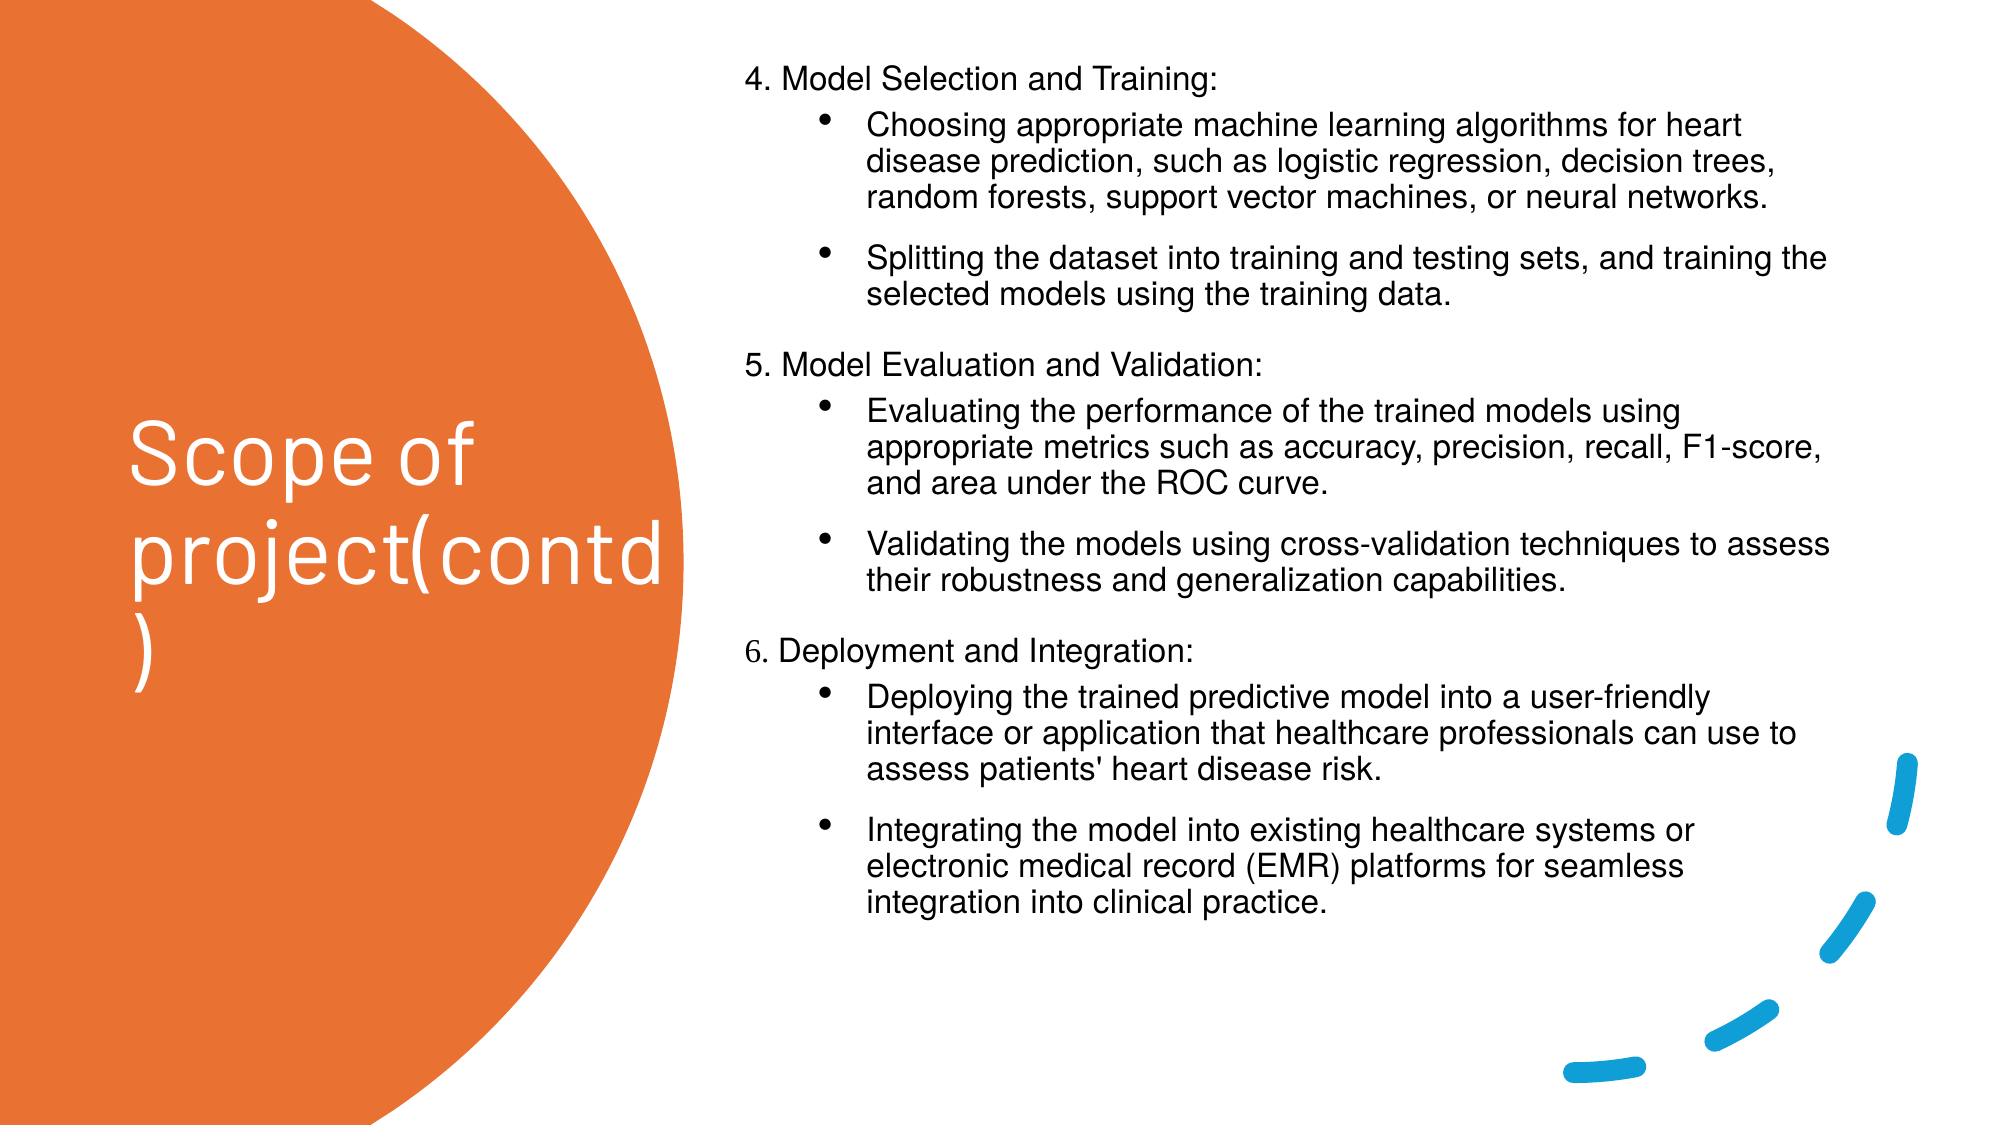

4. Model Selection and Training:
Choosing appropriate machine learning algorithms for heart disease prediction, such as logistic regression, decision trees, random forests, support vector machines, or neural networks.
Splitting the dataset into training and testing sets, and training the selected models using the training data.
5. Model Evaluation and Validation:
Evaluating the performance of the trained models using appropriate metrics such as accuracy, precision, recall, F1-score, and area under the ROC curve.
Validating the models using cross-validation techniques to assess their robustness and generalization capabilities.
6. Deployment and Integration:
Deploying the trained predictive model into a user-friendly interface or application that healthcare professionals can use to assess patients' heart disease risk.
Integrating the model into existing healthcare systems or electronic medical record (EMR) platforms for seamless integration into clinical practice.

# Scope of project(contd)